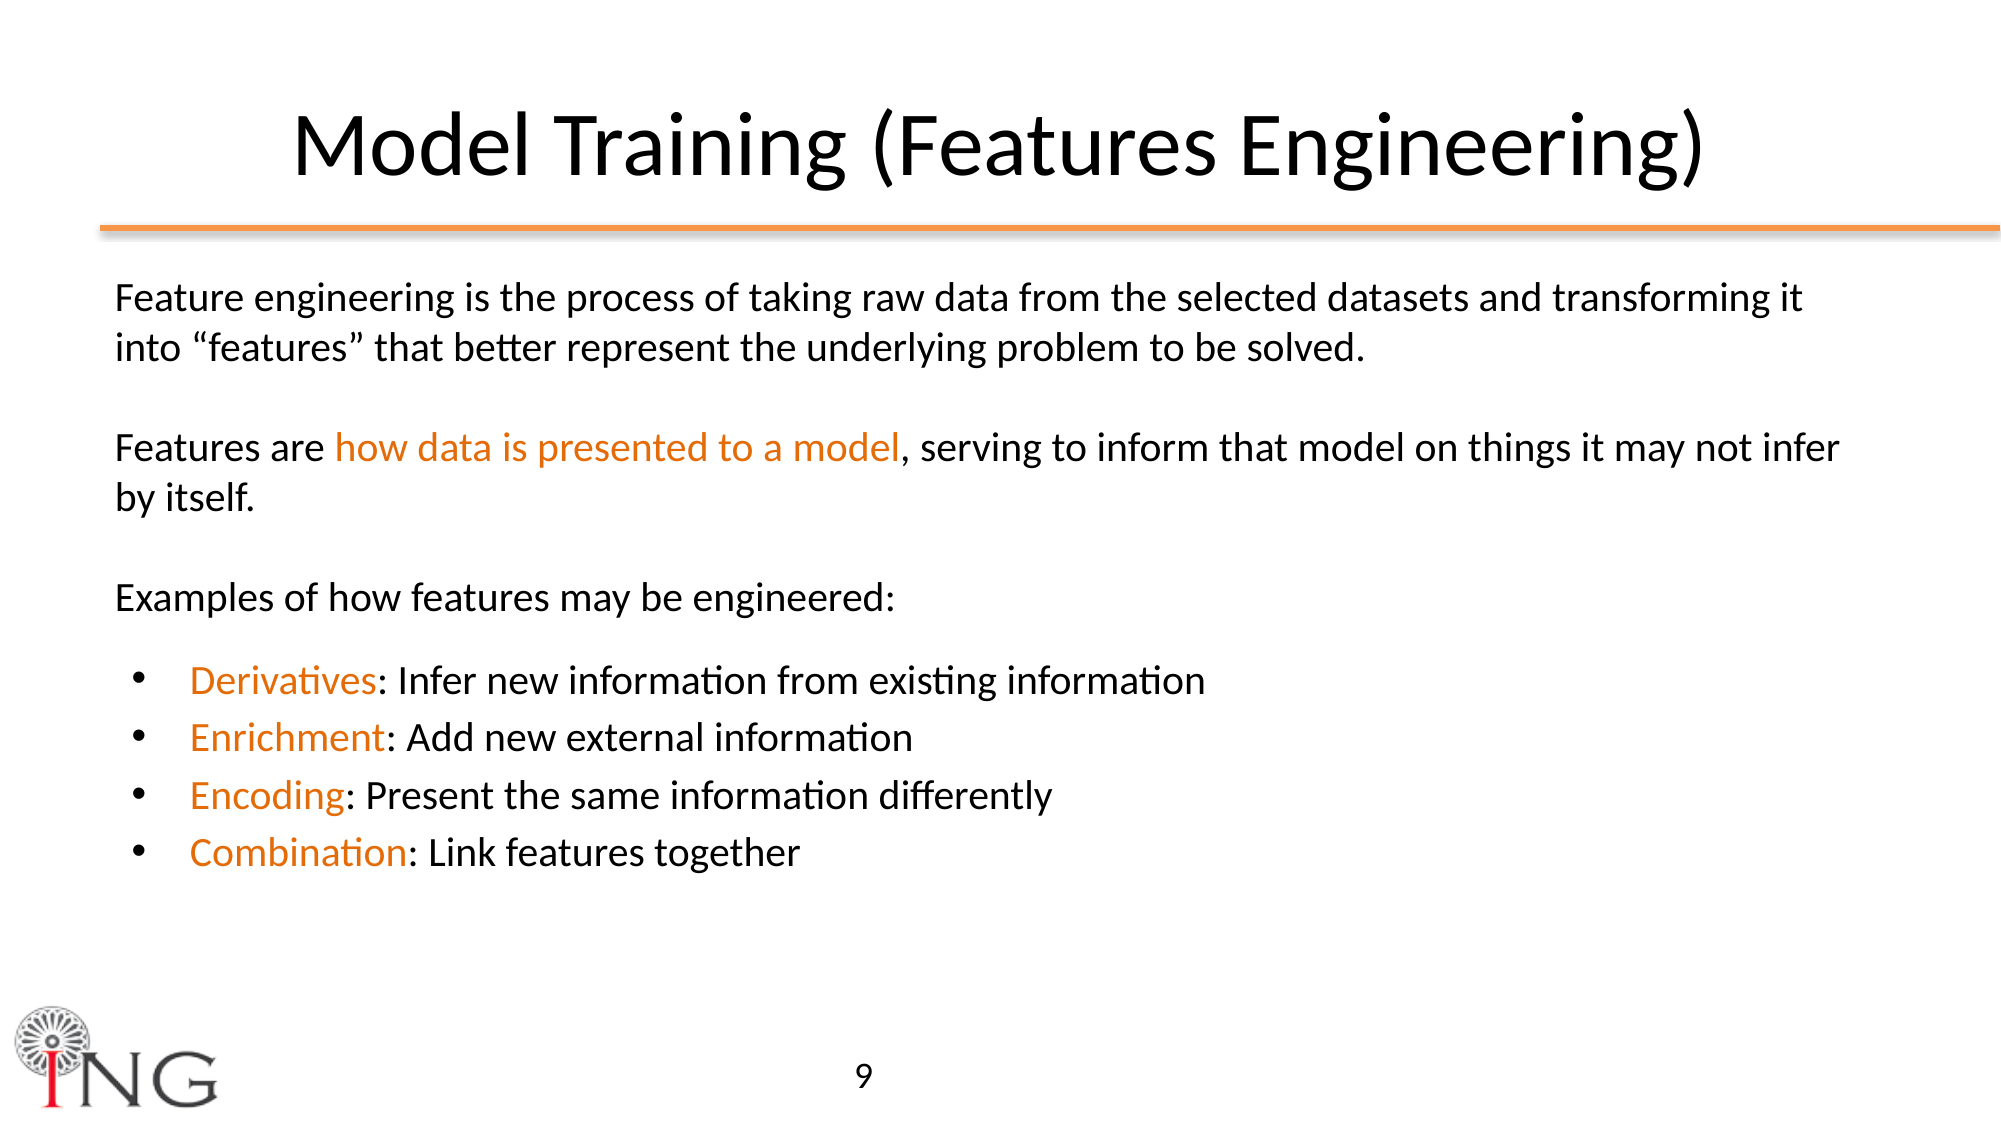

# Model Training (Features Engineering)
Feature engineering is the process of taking raw data from the selected datasets and transforming it into “features” that better represent the underlying problem to be solved.

Features are how data is presented to a model, serving to inform that model on things it may not infer by itself.

Examples of how features may be engineered:
Derivatives: Infer new information from existing information
Enrichment: Add new external information
Encoding: Present the same information differently
Combination: Link features together
9